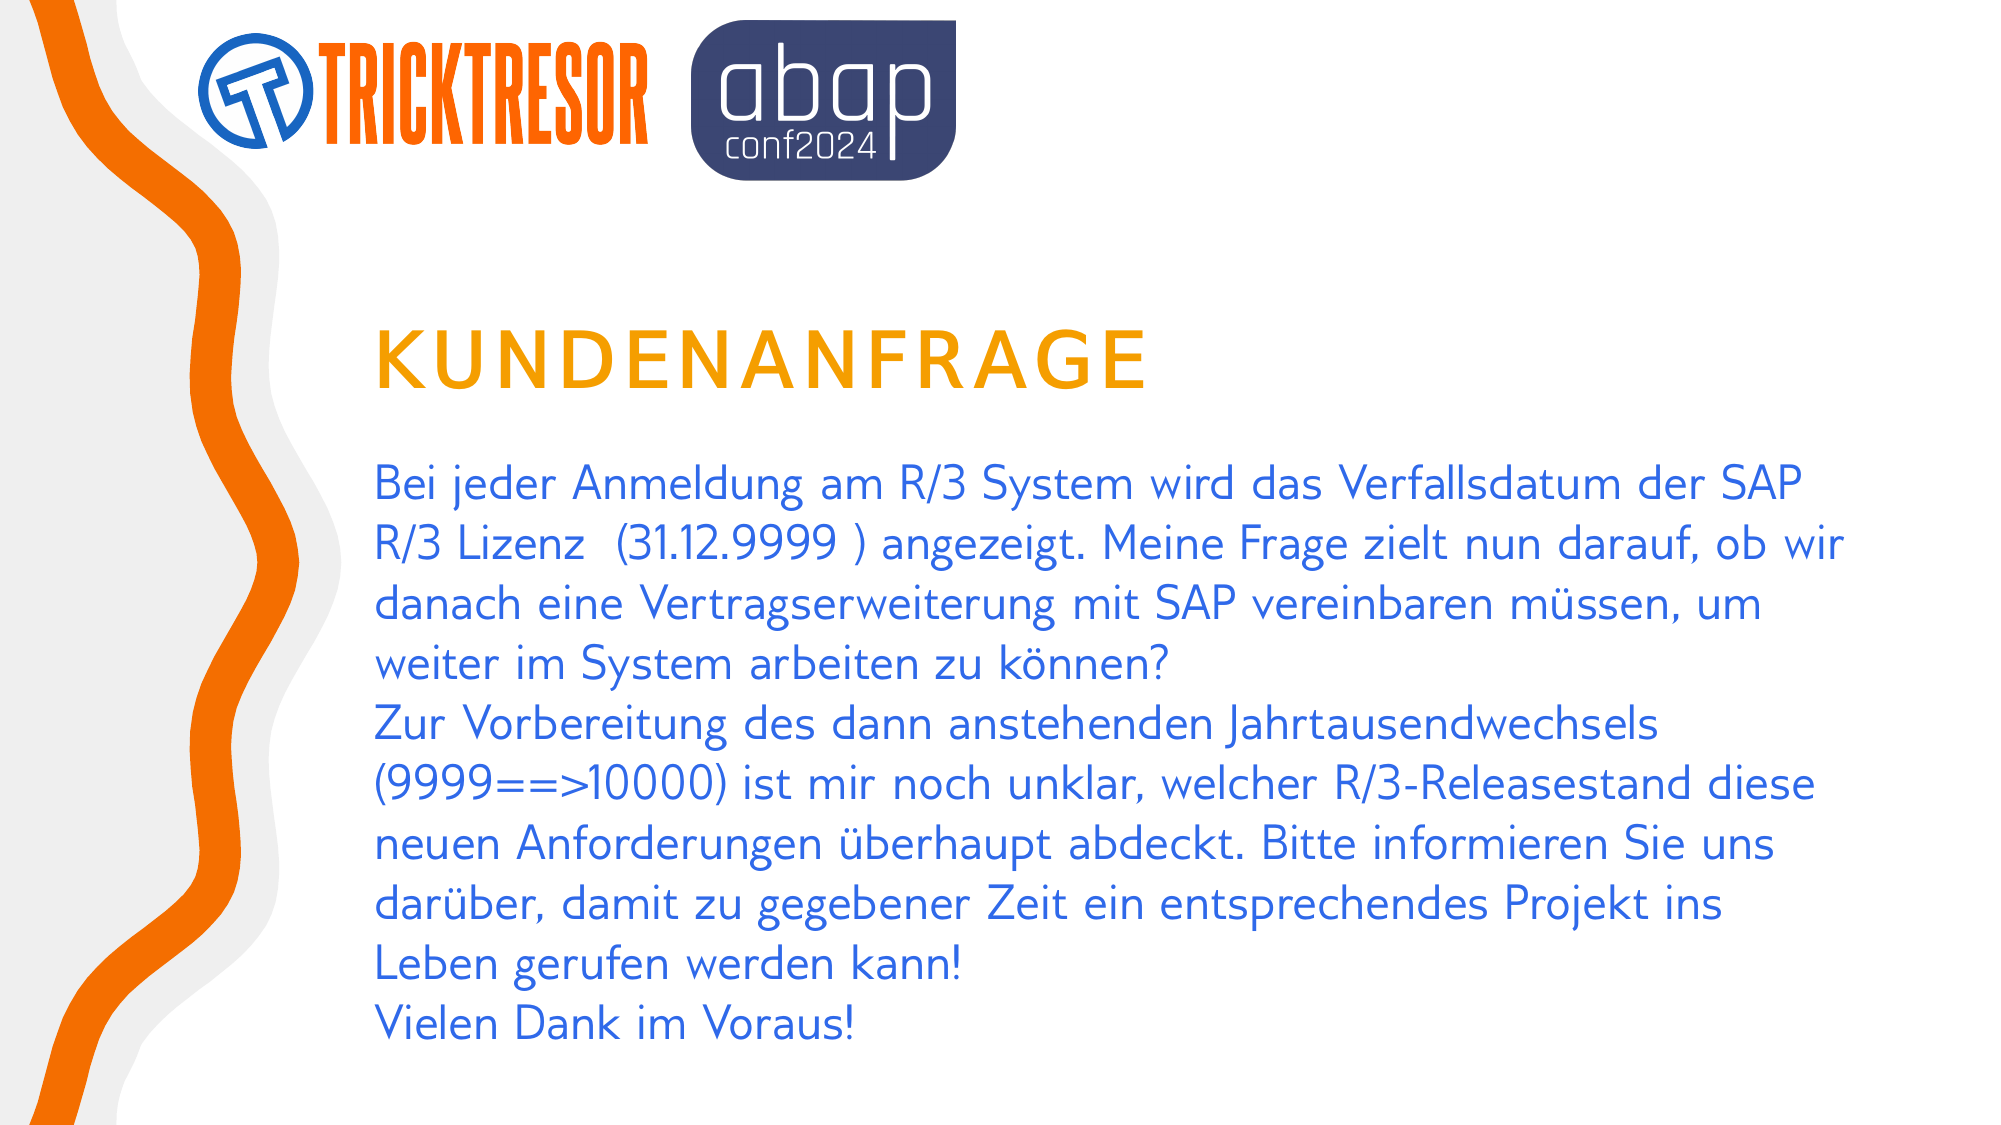

Kundenanfrage
Bei jeder Anmeldung am R/3 System wird das Verfallsdatum der SAP R/3 Lizenz  (31.12.9999 ) angezeigt. Meine Frage zielt nun darauf, ob wir danach eine Vertragserweiterung mit SAP vereinbaren müssen, um weiter im System arbeiten zu können?
Zur Vorbereitung des dann anstehenden Jahrtausendwechsels (9999==>10000) ist mir noch unklar, welcher R/3-Releasestand diese neuen Anforderungen überhaupt abdeckt. Bitte informieren Sie uns darüber, damit zu gegebener Zeit ein entsprechendes Projekt ins Leben gerufen werden kann!
Vielen Dank im Voraus!